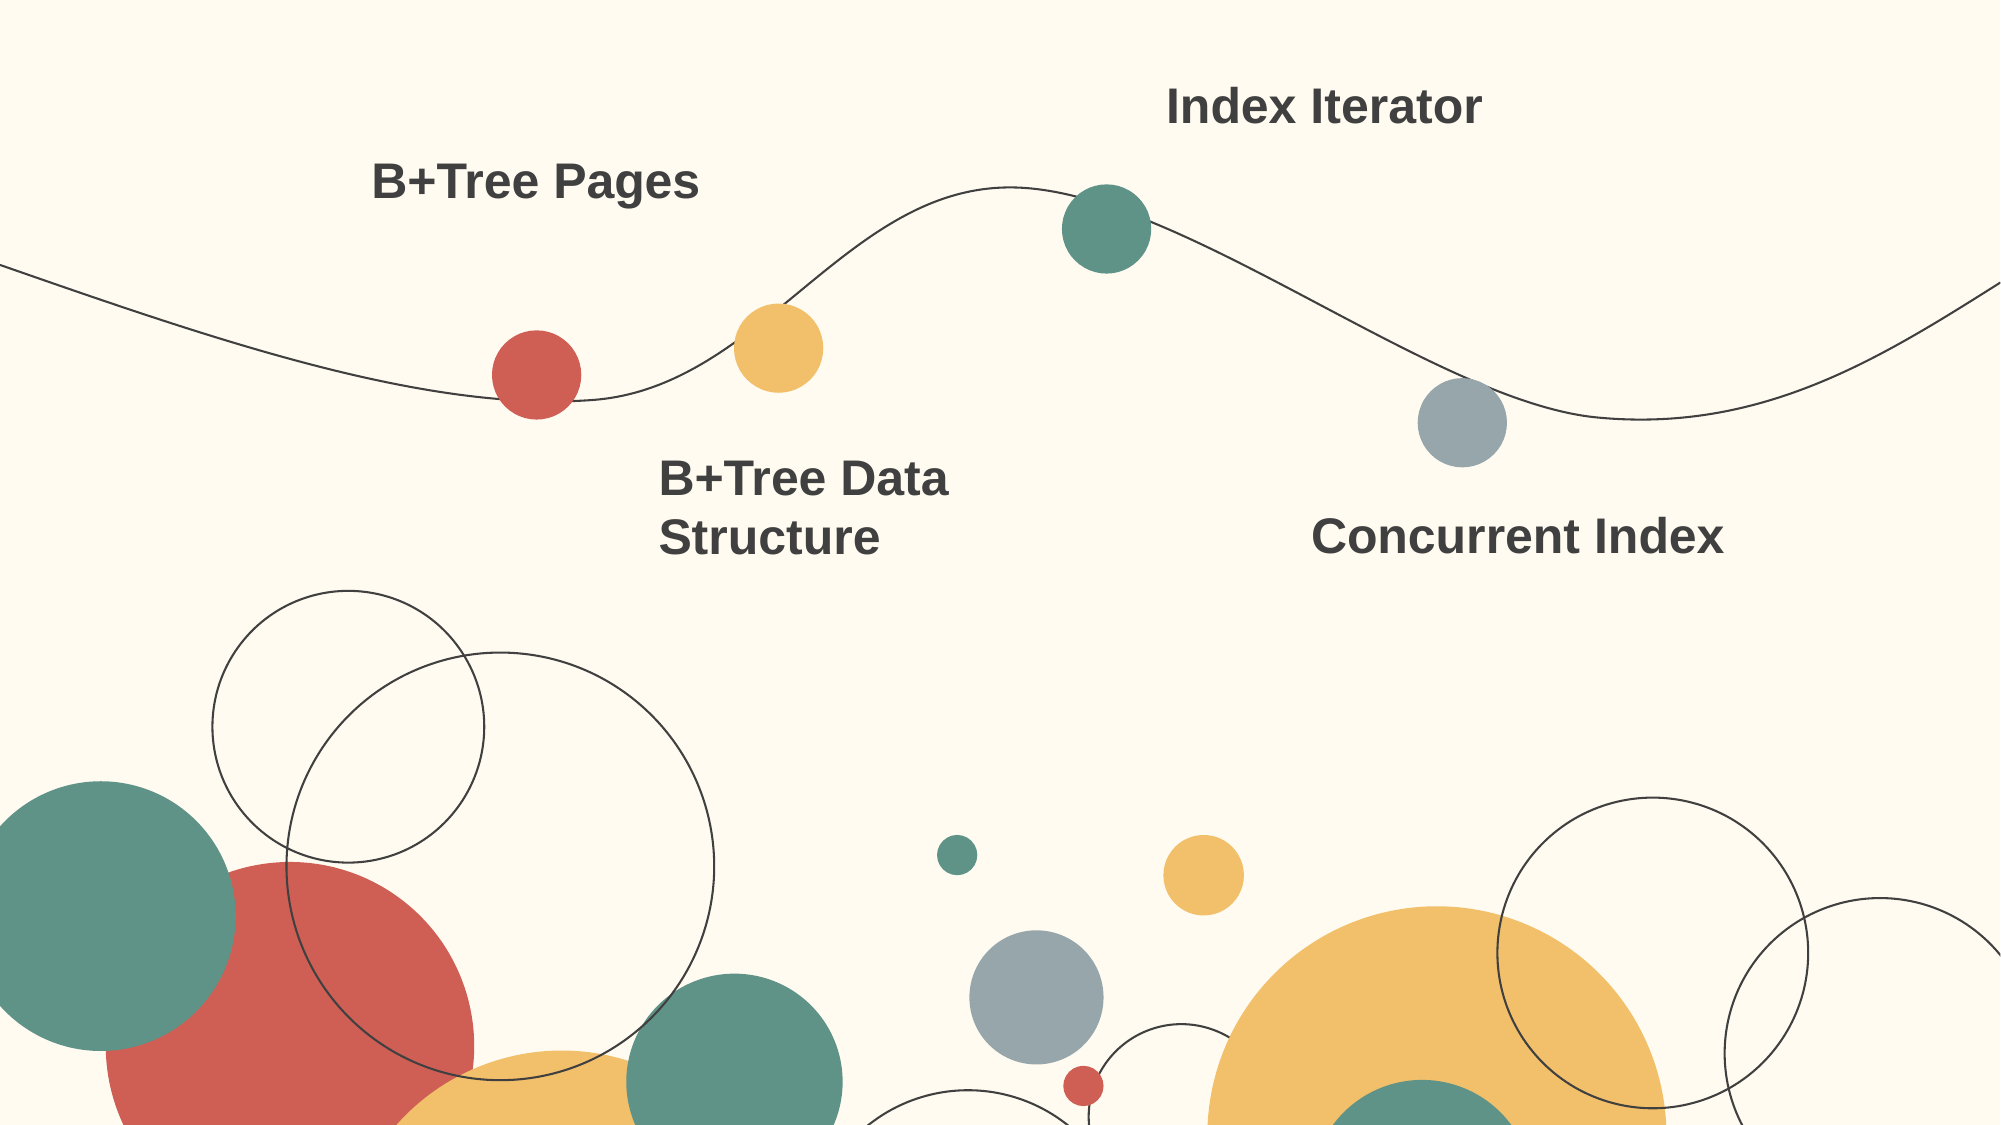

Index Iterator
B+Tree Pages

B+Tree Data Structure

Concurrent Index